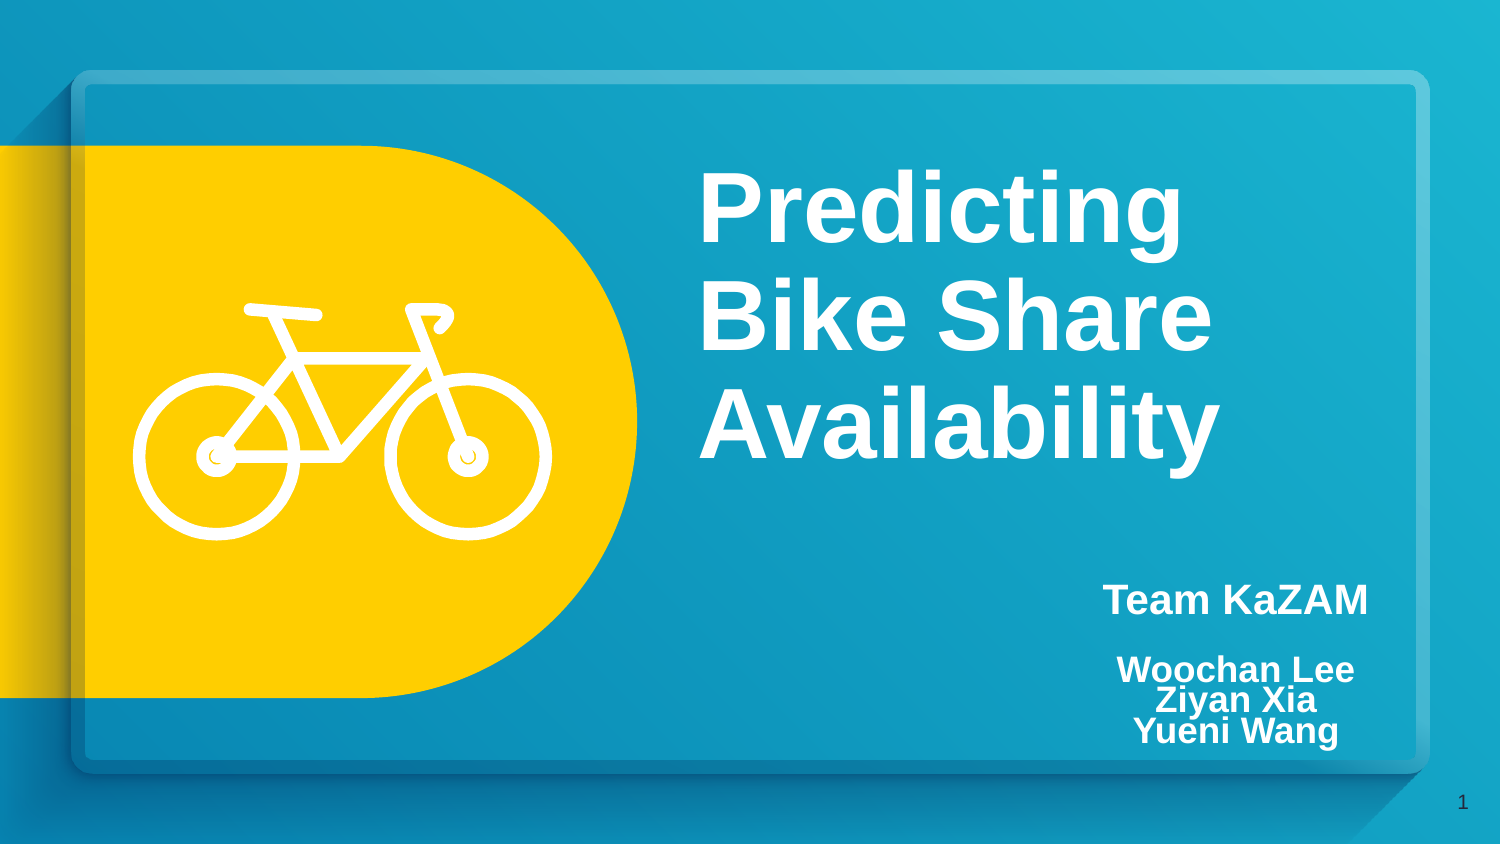

# Predicting Bike Share Availability

Team KaZAM

Woochan Lee
Ziyan Xia
Yueni Wang

1